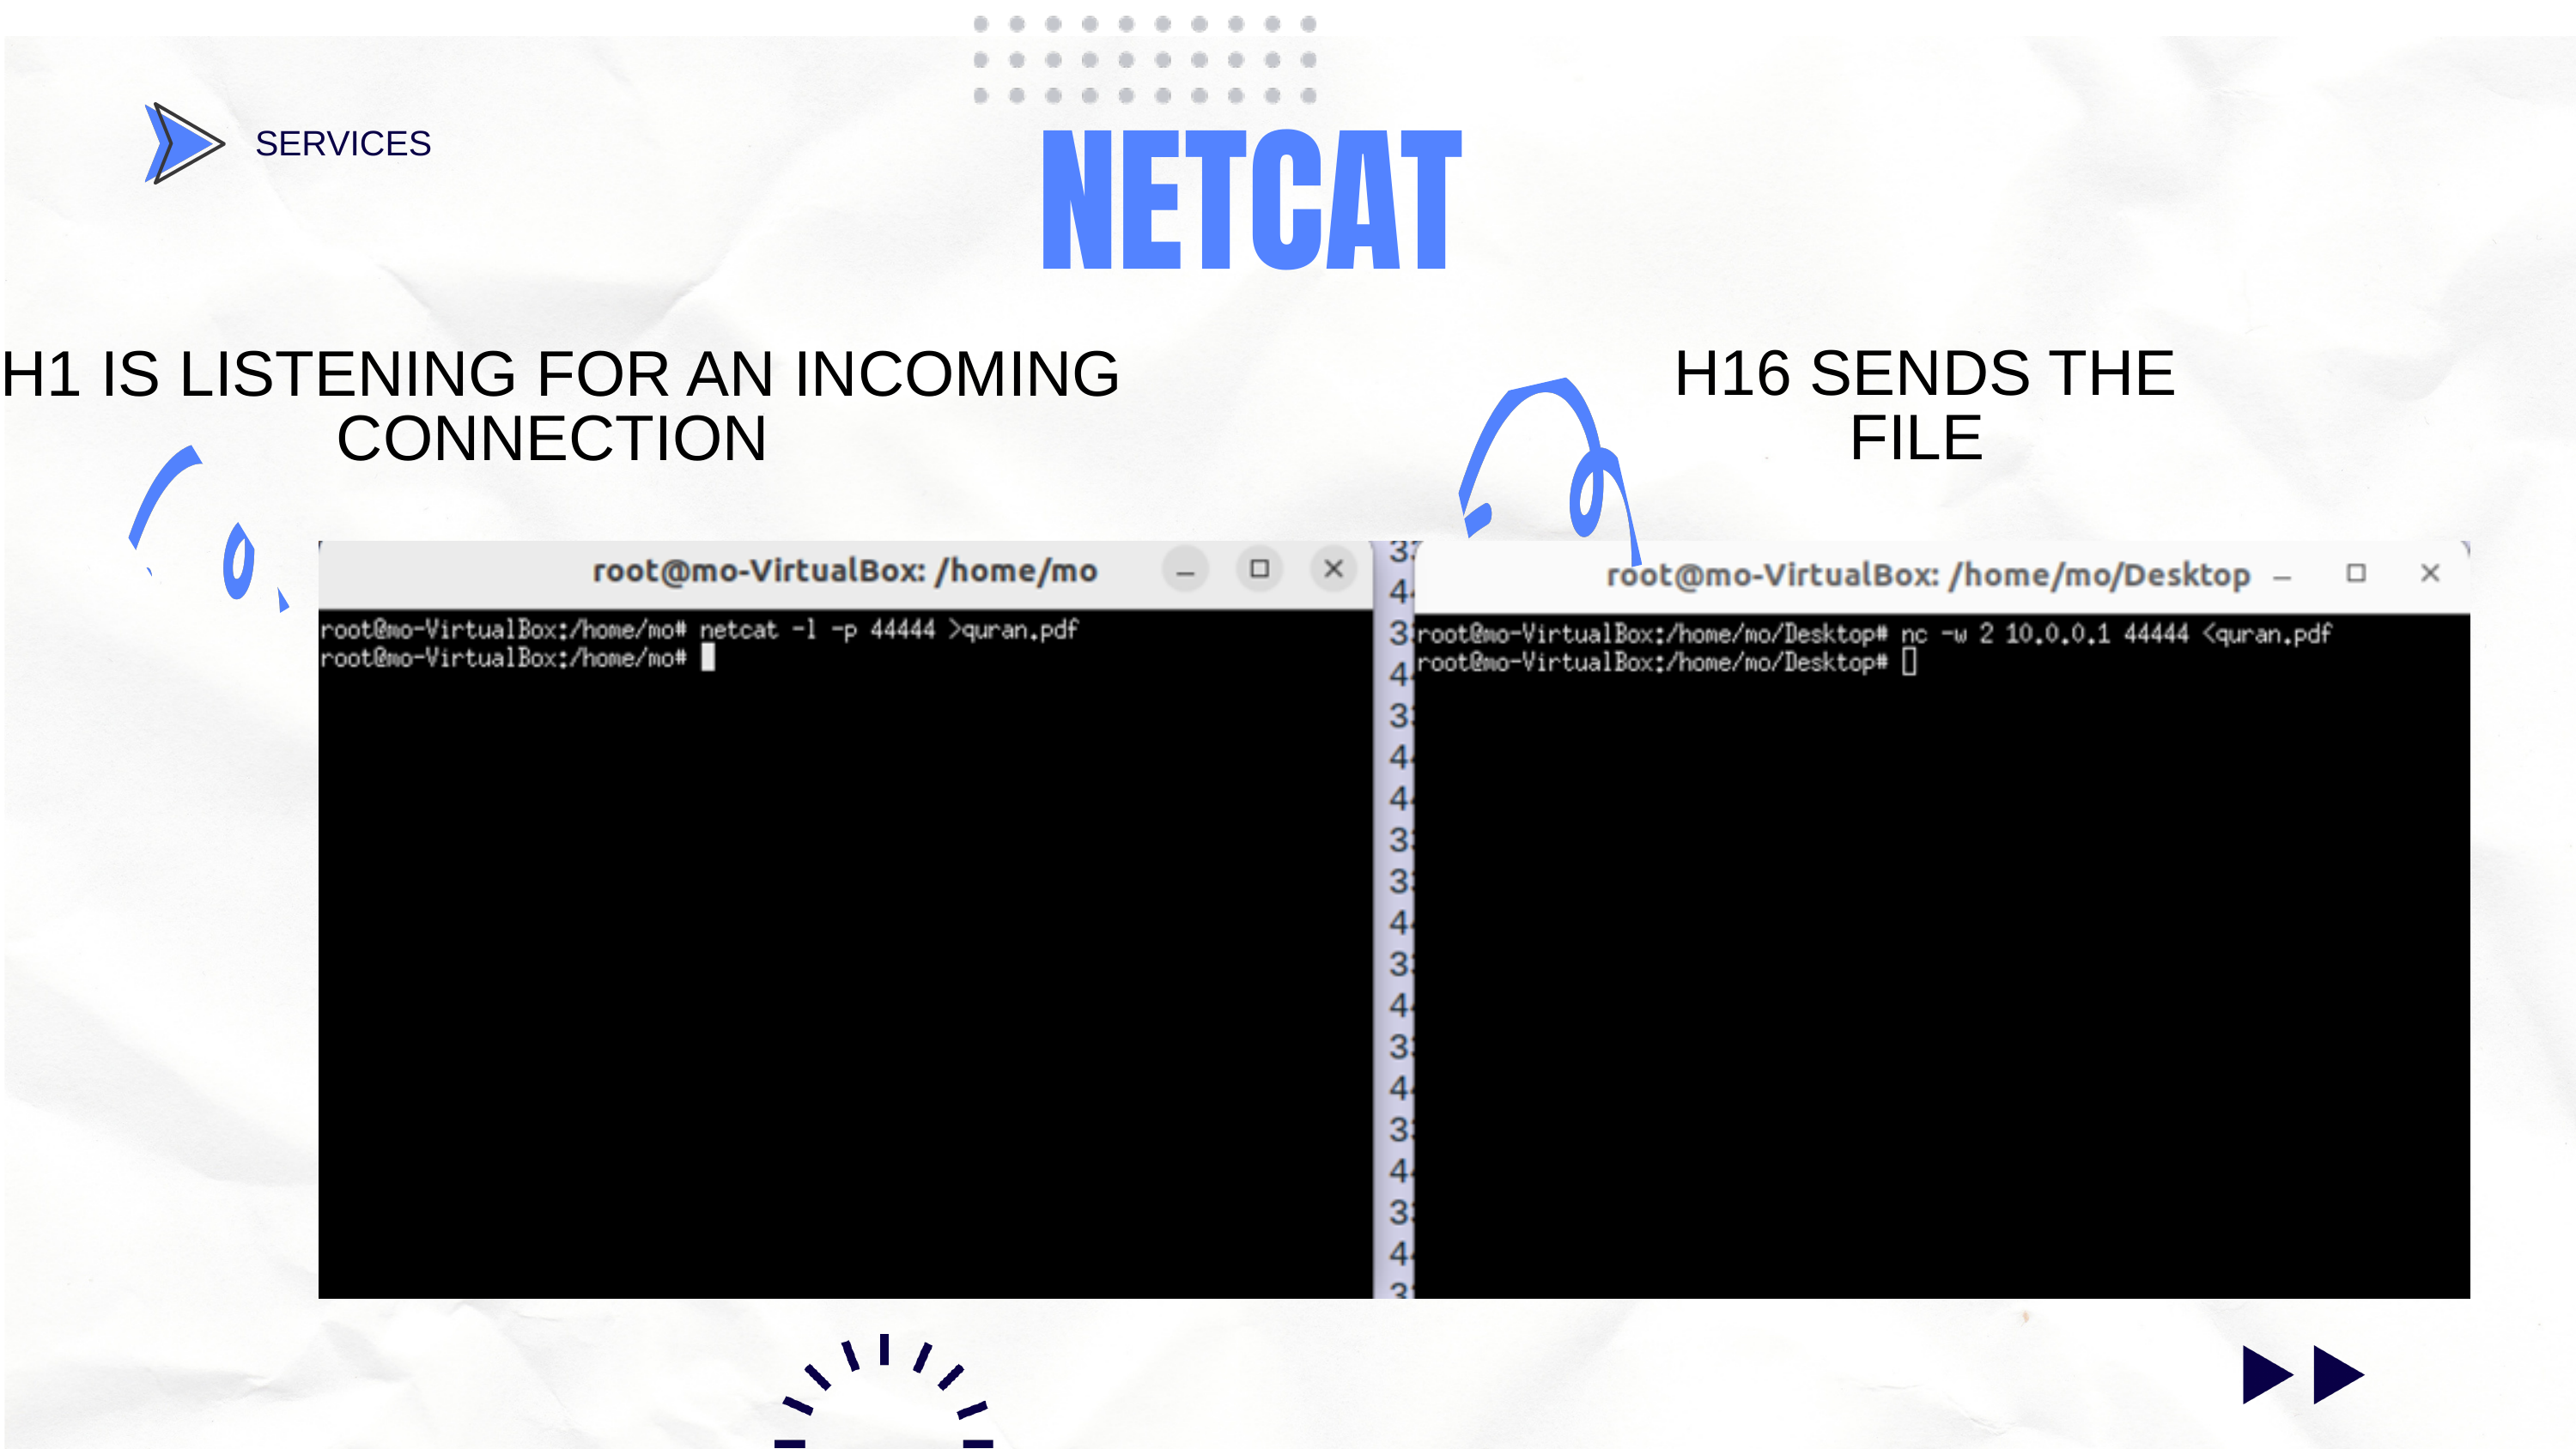

SERVICES
NETCAT
 H16 SENDS THE FILE
H1 IS LISTENING FOR AN INCOMING CONNECTION